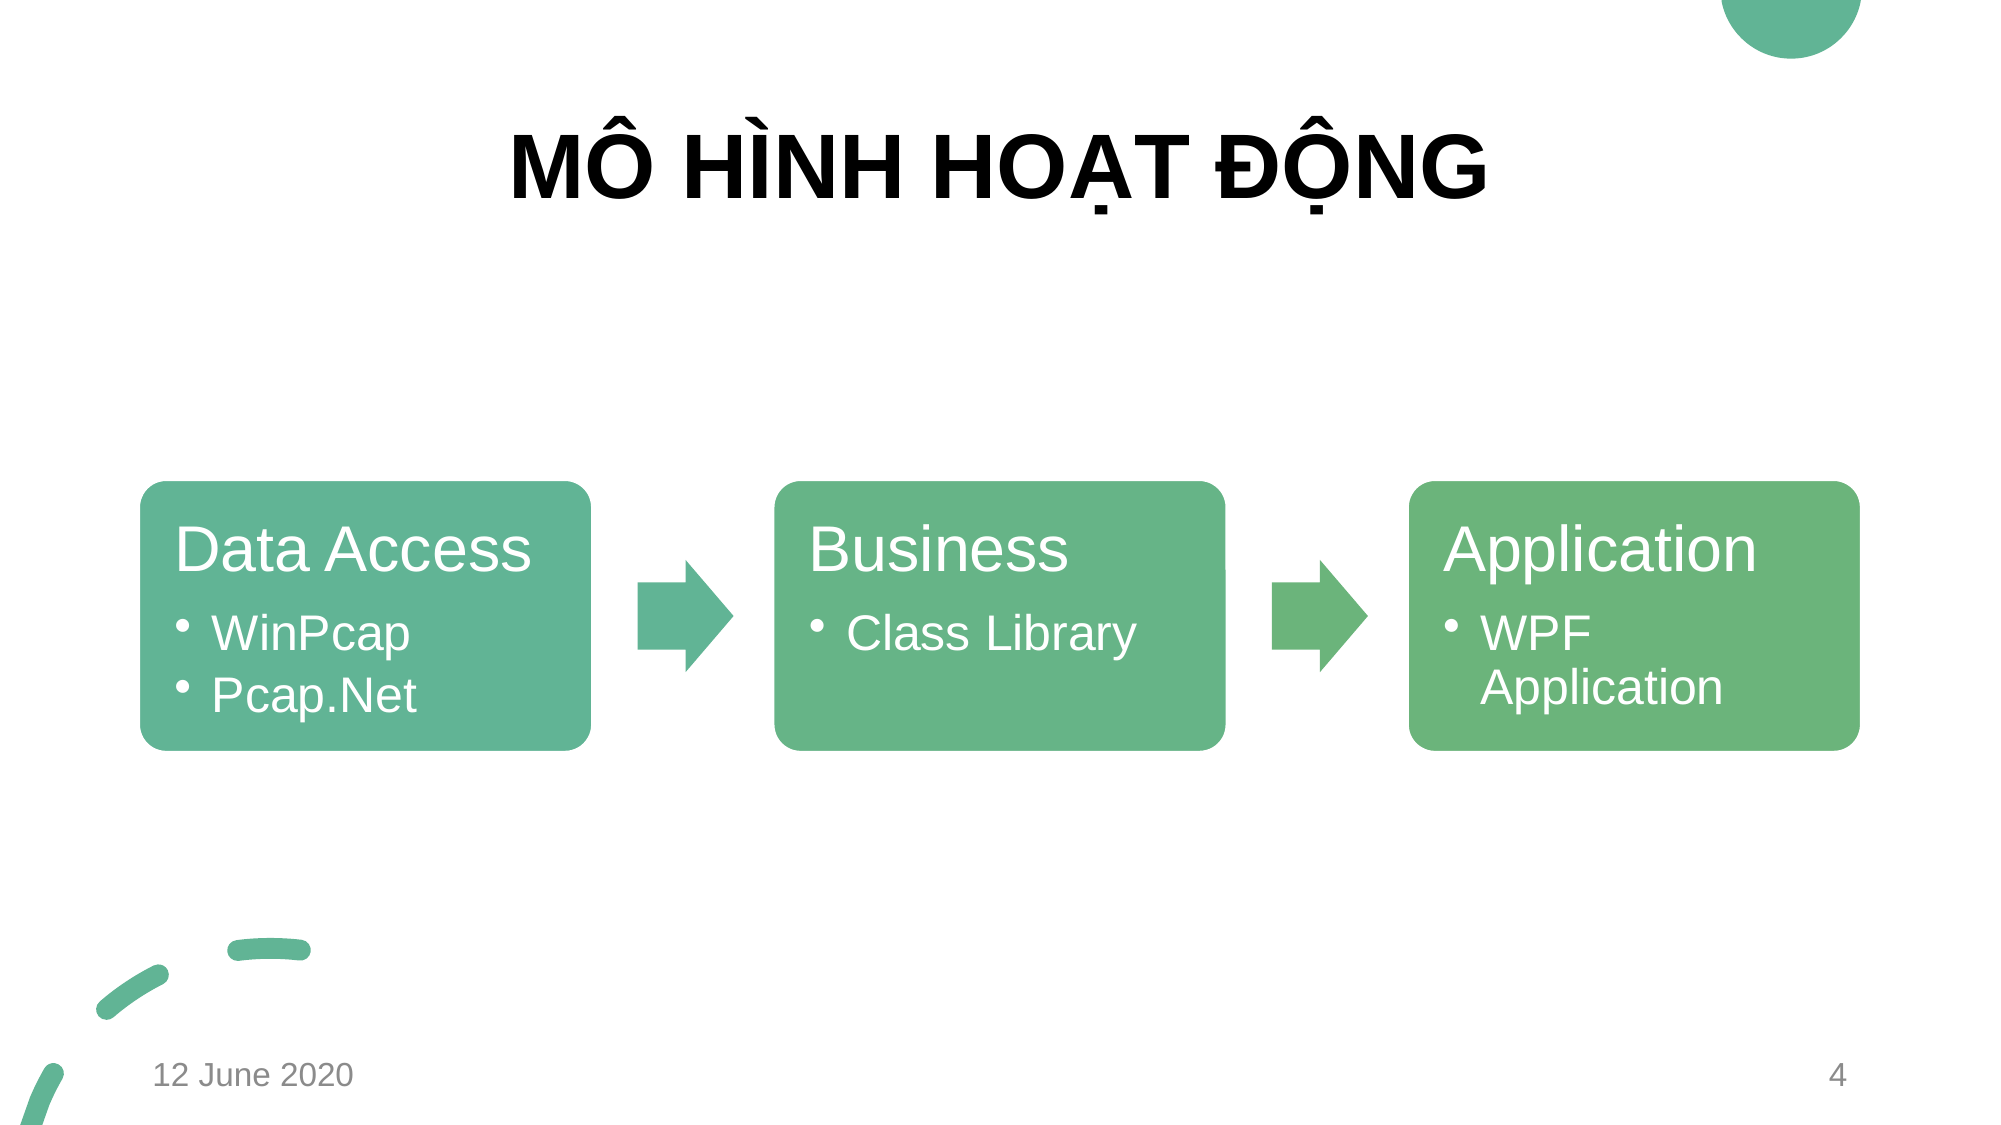

# MÔ HÌNH HOẠT ĐỘNG
Data Access
WinPcap
Pcap.Net

Business
Class Library

Application
WPF Application
12 June 2020
4